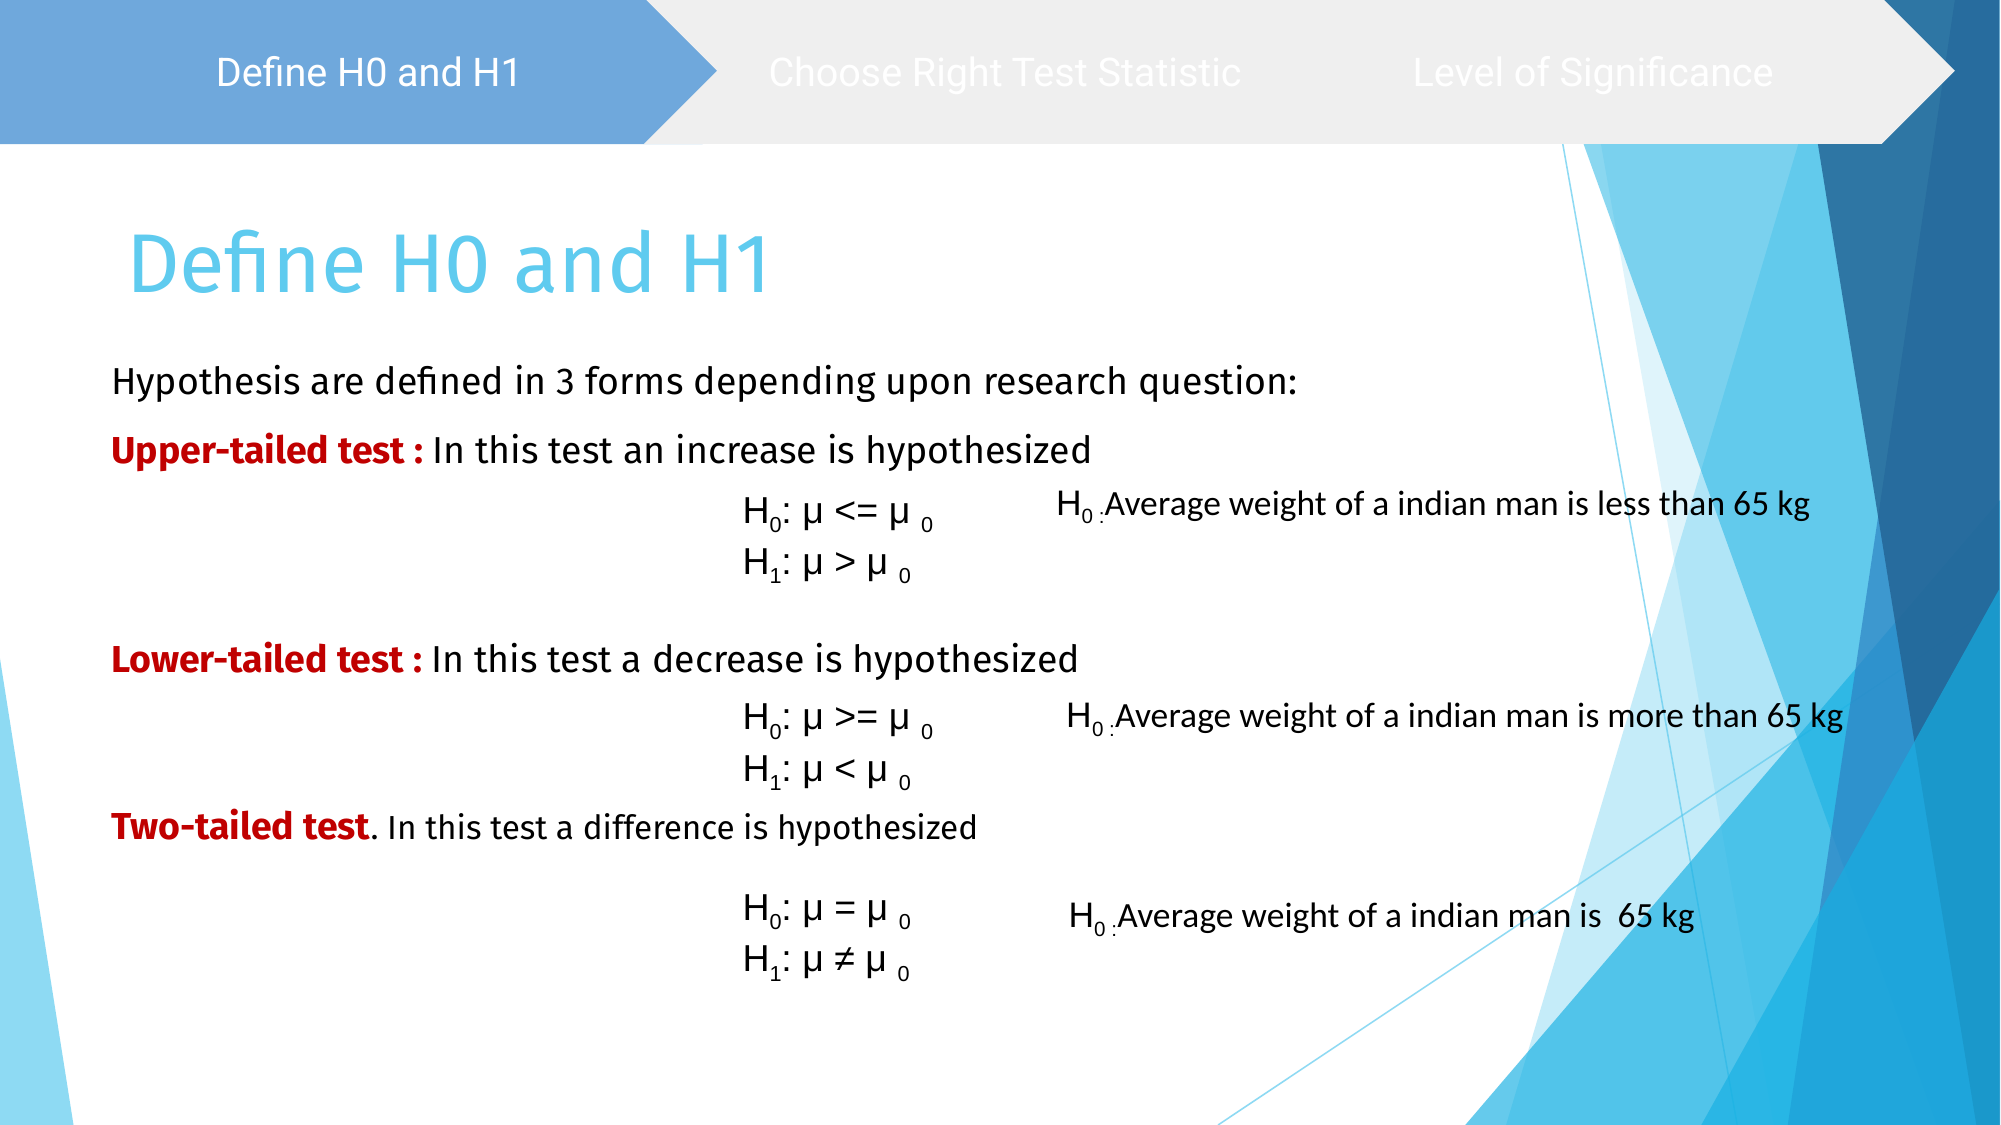

Choose Right Test Statistic
Level of Significance
Define H0 and H1
# Define H0 and H1
Hypothesis are defined in 3 forms depending upon research question:
Upper-tailed test : In this test an increase is hypothesized

Lower-tailed test : In this test a decrease is hypothesized

Two-tailed test. In this test a difference is hypothesized

H0 :Average weight of a indian man is less than 65 kg
H0: μ <= μ 0
H1: μ > μ 0
H0 :Average weight of a indian man is more than 65 kg
H0: μ >= μ 0
H1: μ < μ 0
H0: μ = μ 0
H1: μ ≠ μ 0
H0 :Average weight of a indian man is  65 kg